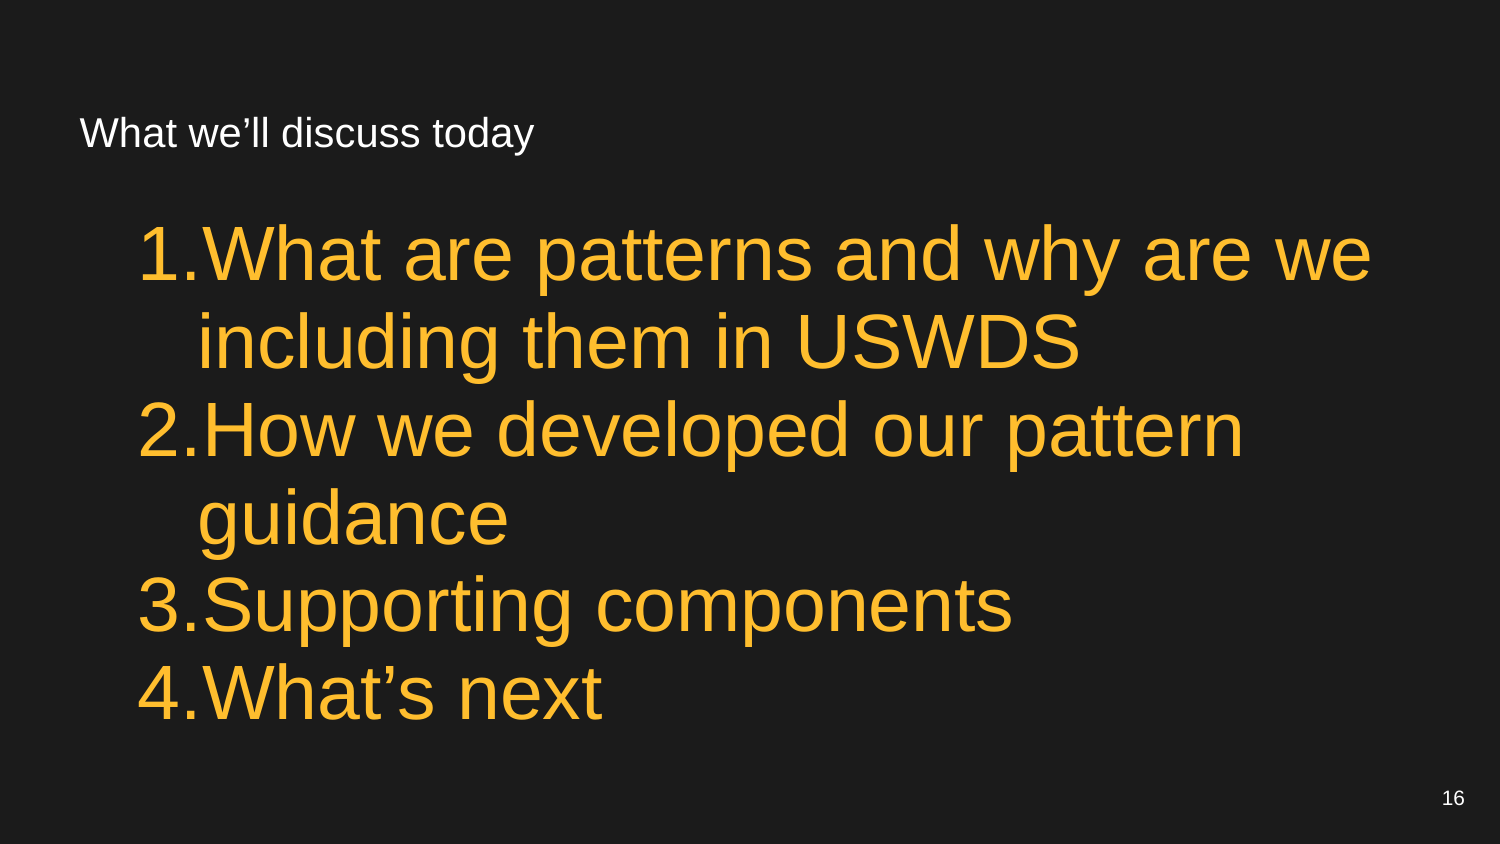

# What we’ll discuss today
What are patterns and why are we including them in USWDS
How we developed our pattern guidance
Supporting components
What’s next
16